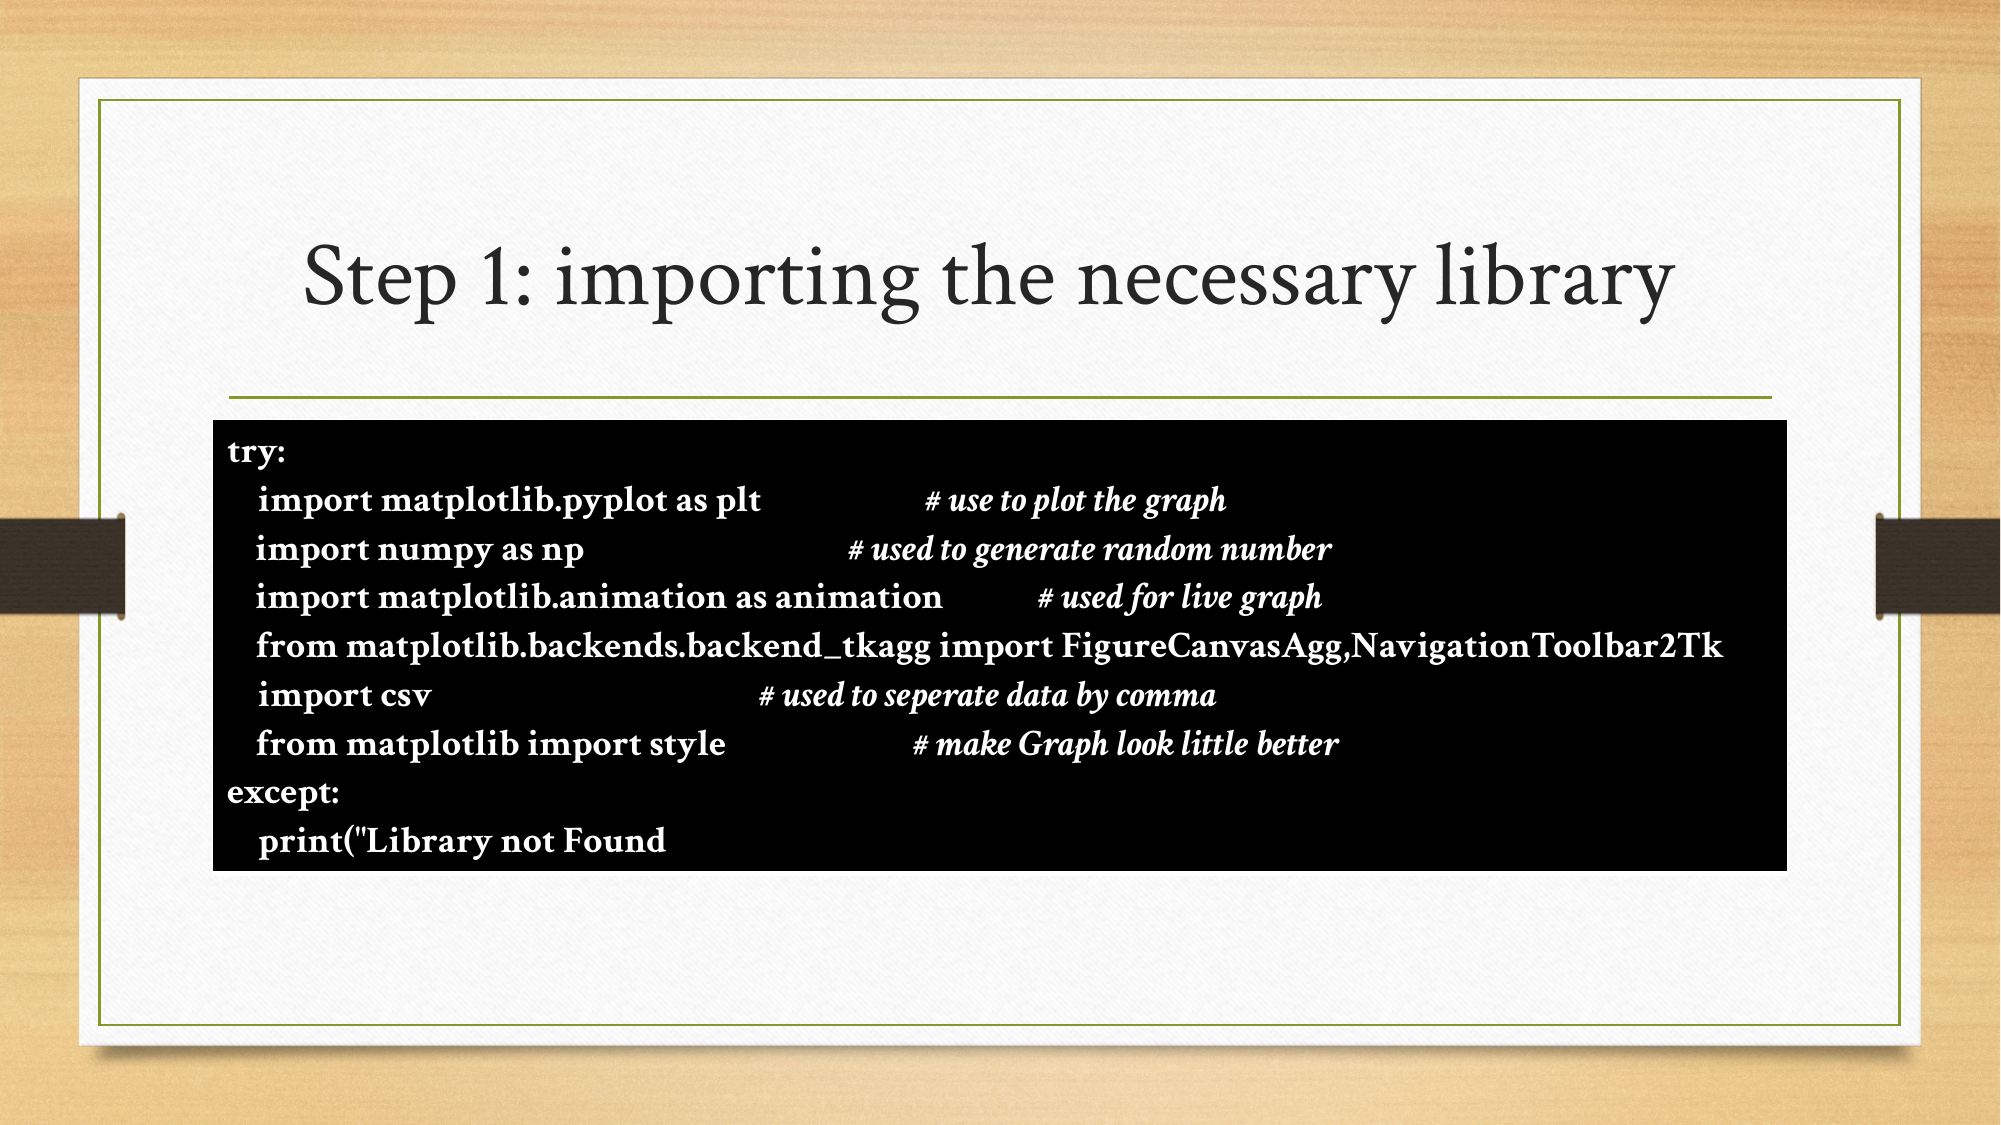

# Step 1: importing the necessary library
| try: import matplotlib.pyplot as plt # use to plot the graph import numpy as np # used to generate random number import matplotlib.animation as animation # used for live graph from matplotlib.backends.backend\_tkagg import FigureCanvasAgg,NavigationToolbar2Tk import csv # used to seperate data by comma from matplotlib import style # make Graph look little better except: print("Library not Found |
| --- |